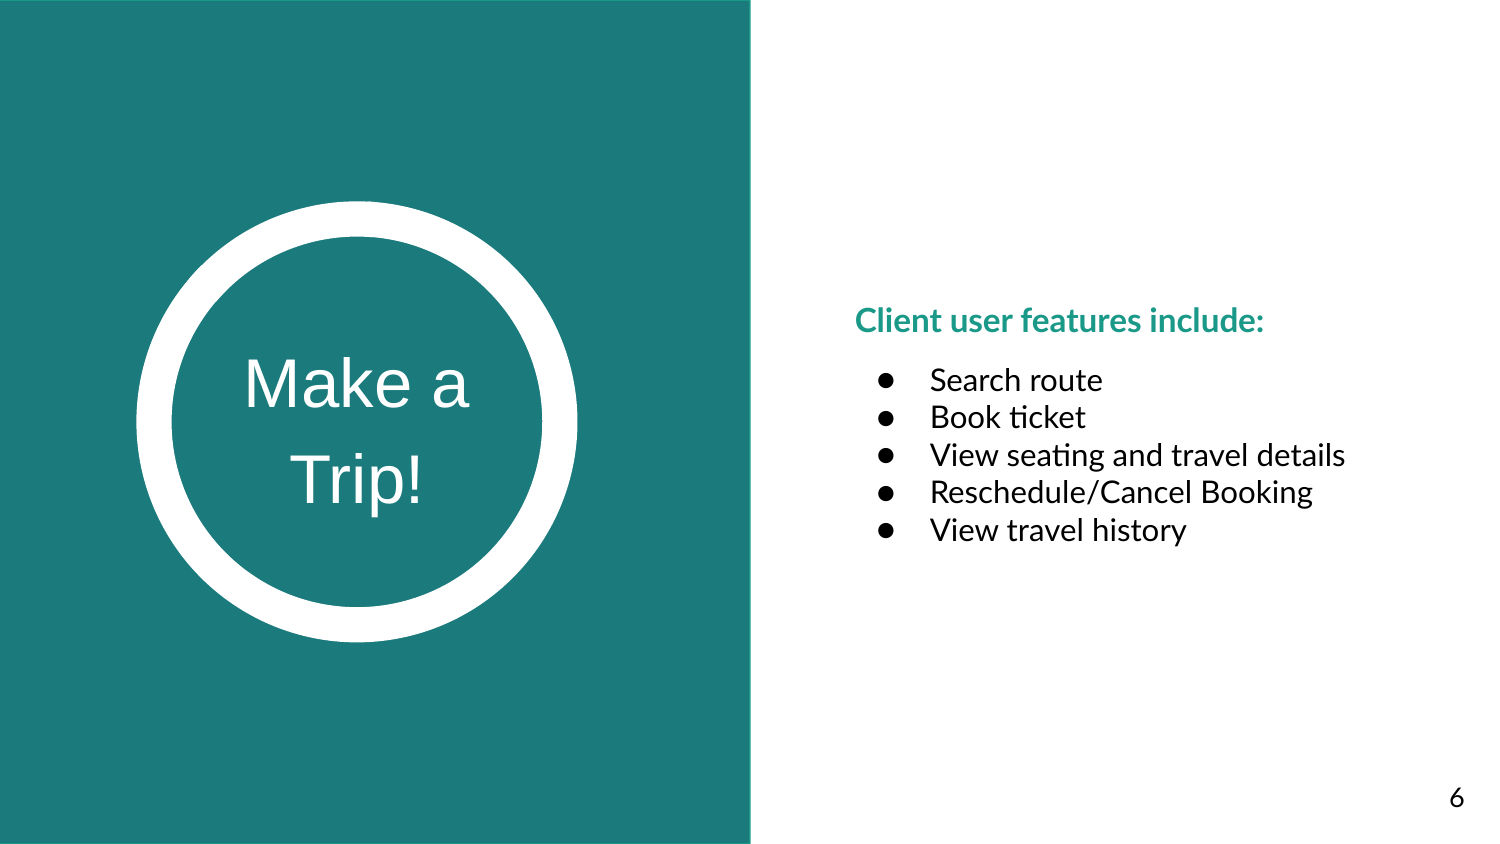

Client user features include:
Search route
Book ticket
View seating and travel details
Reschedule/Cancel Booking
View travel history
Make a Trip!
6